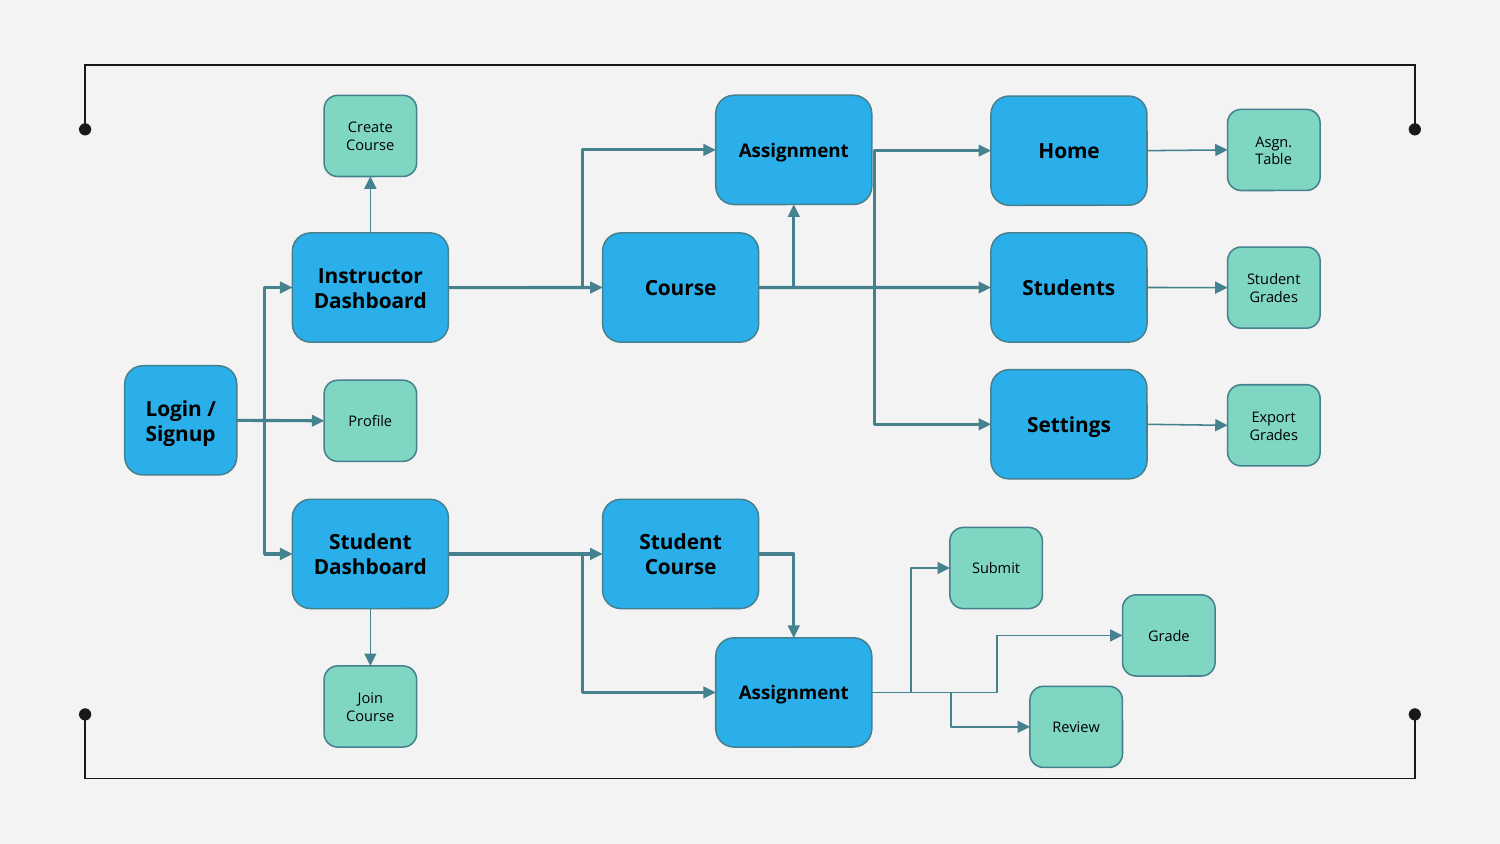

Create Course
Assignment
Home
Asgn.
Table
Students
Instructor Dashboard
Course
Student Grades
Login /
Signup
Settings
Profile
Export Grades
Student Dashboard
Student Course
Submit
Grade
Assignment
Join Course
Review